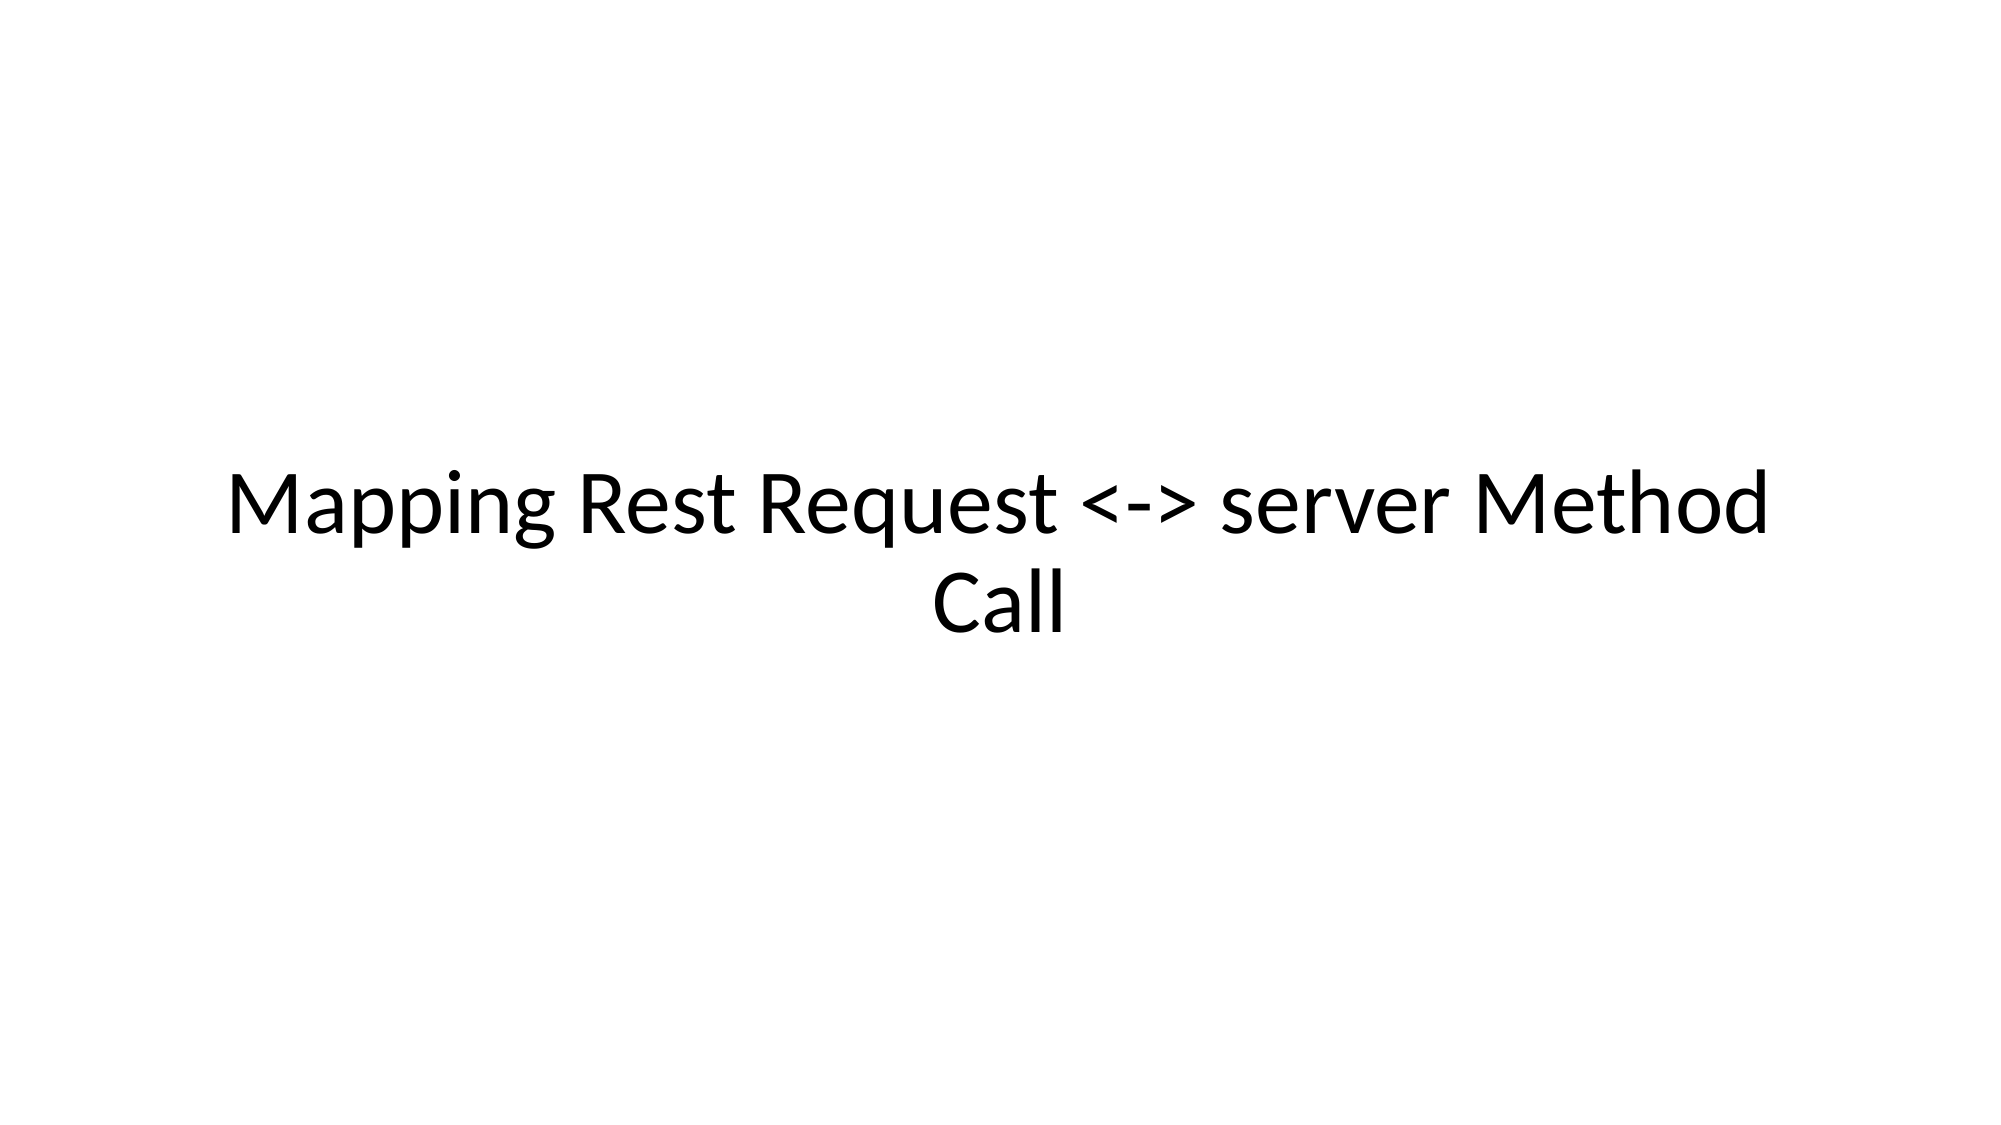

# Mapping Rest Request <-> server Method Call